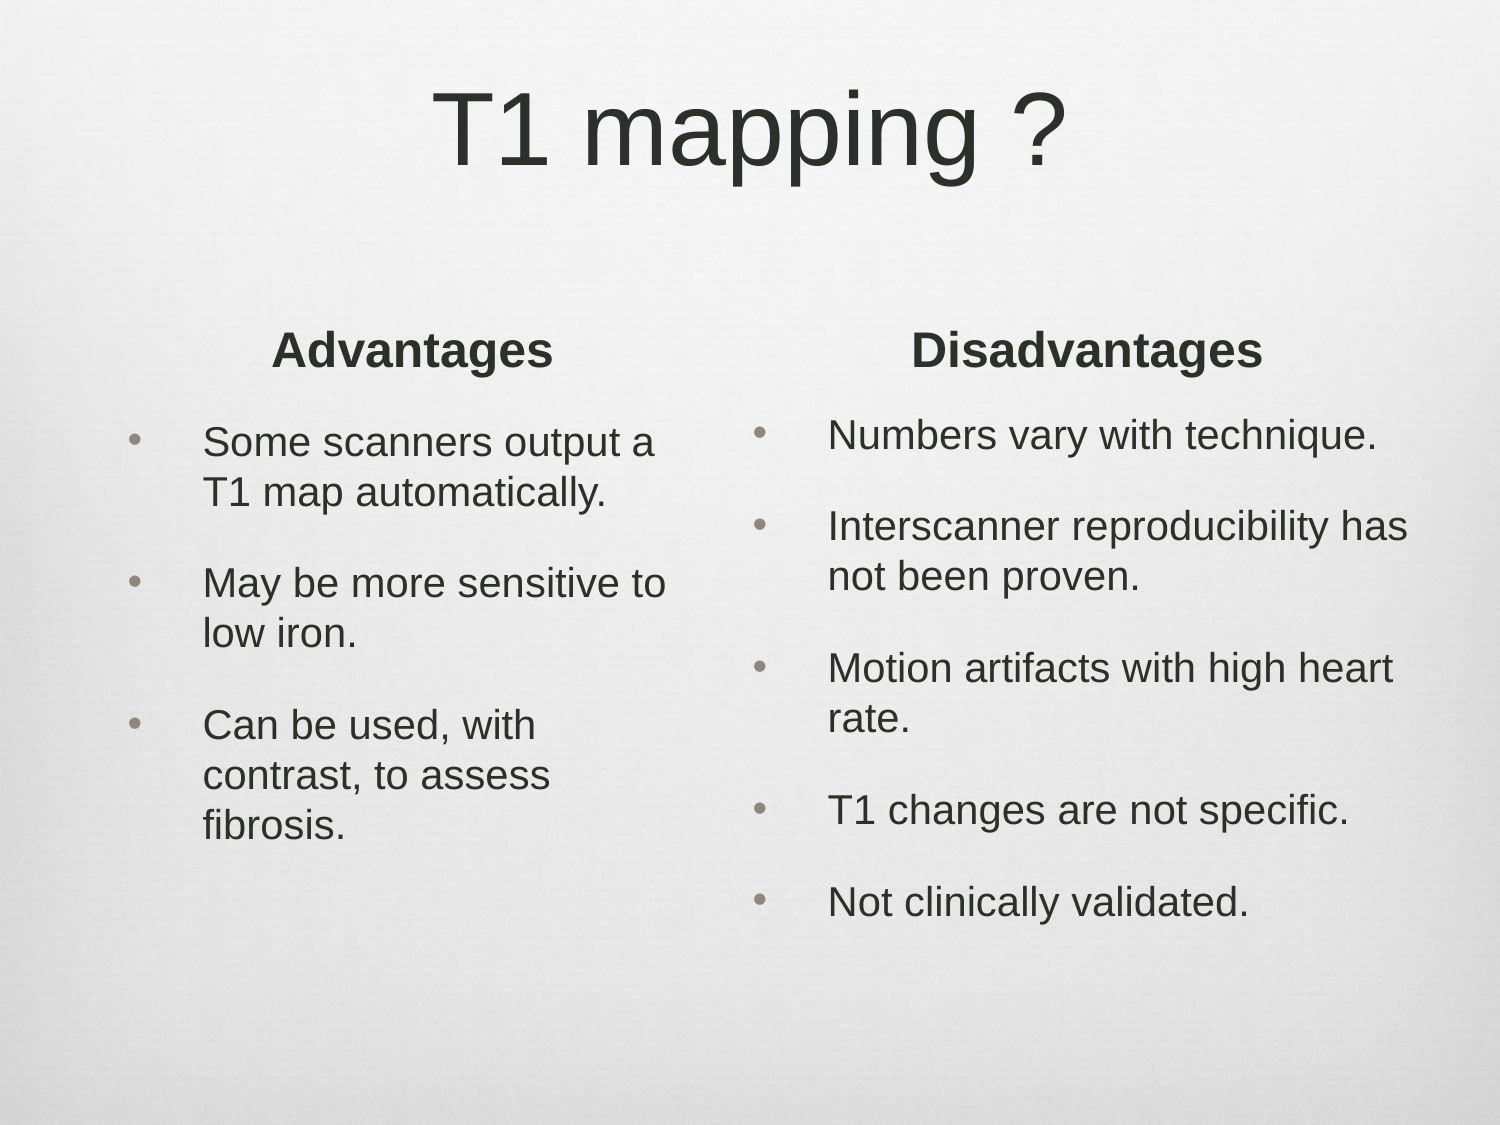

# T1 mapping ?
Advantages
Disadvantages
Numbers vary with technique.
Interscanner reproducibility has not been proven.
Motion artifacts with high heart rate.
T1 changes are not specific.
Not clinically validated.
Some scanners output a T1 map automatically.
May be more sensitive to low iron.
Can be used, with contrast, to assess fibrosis.